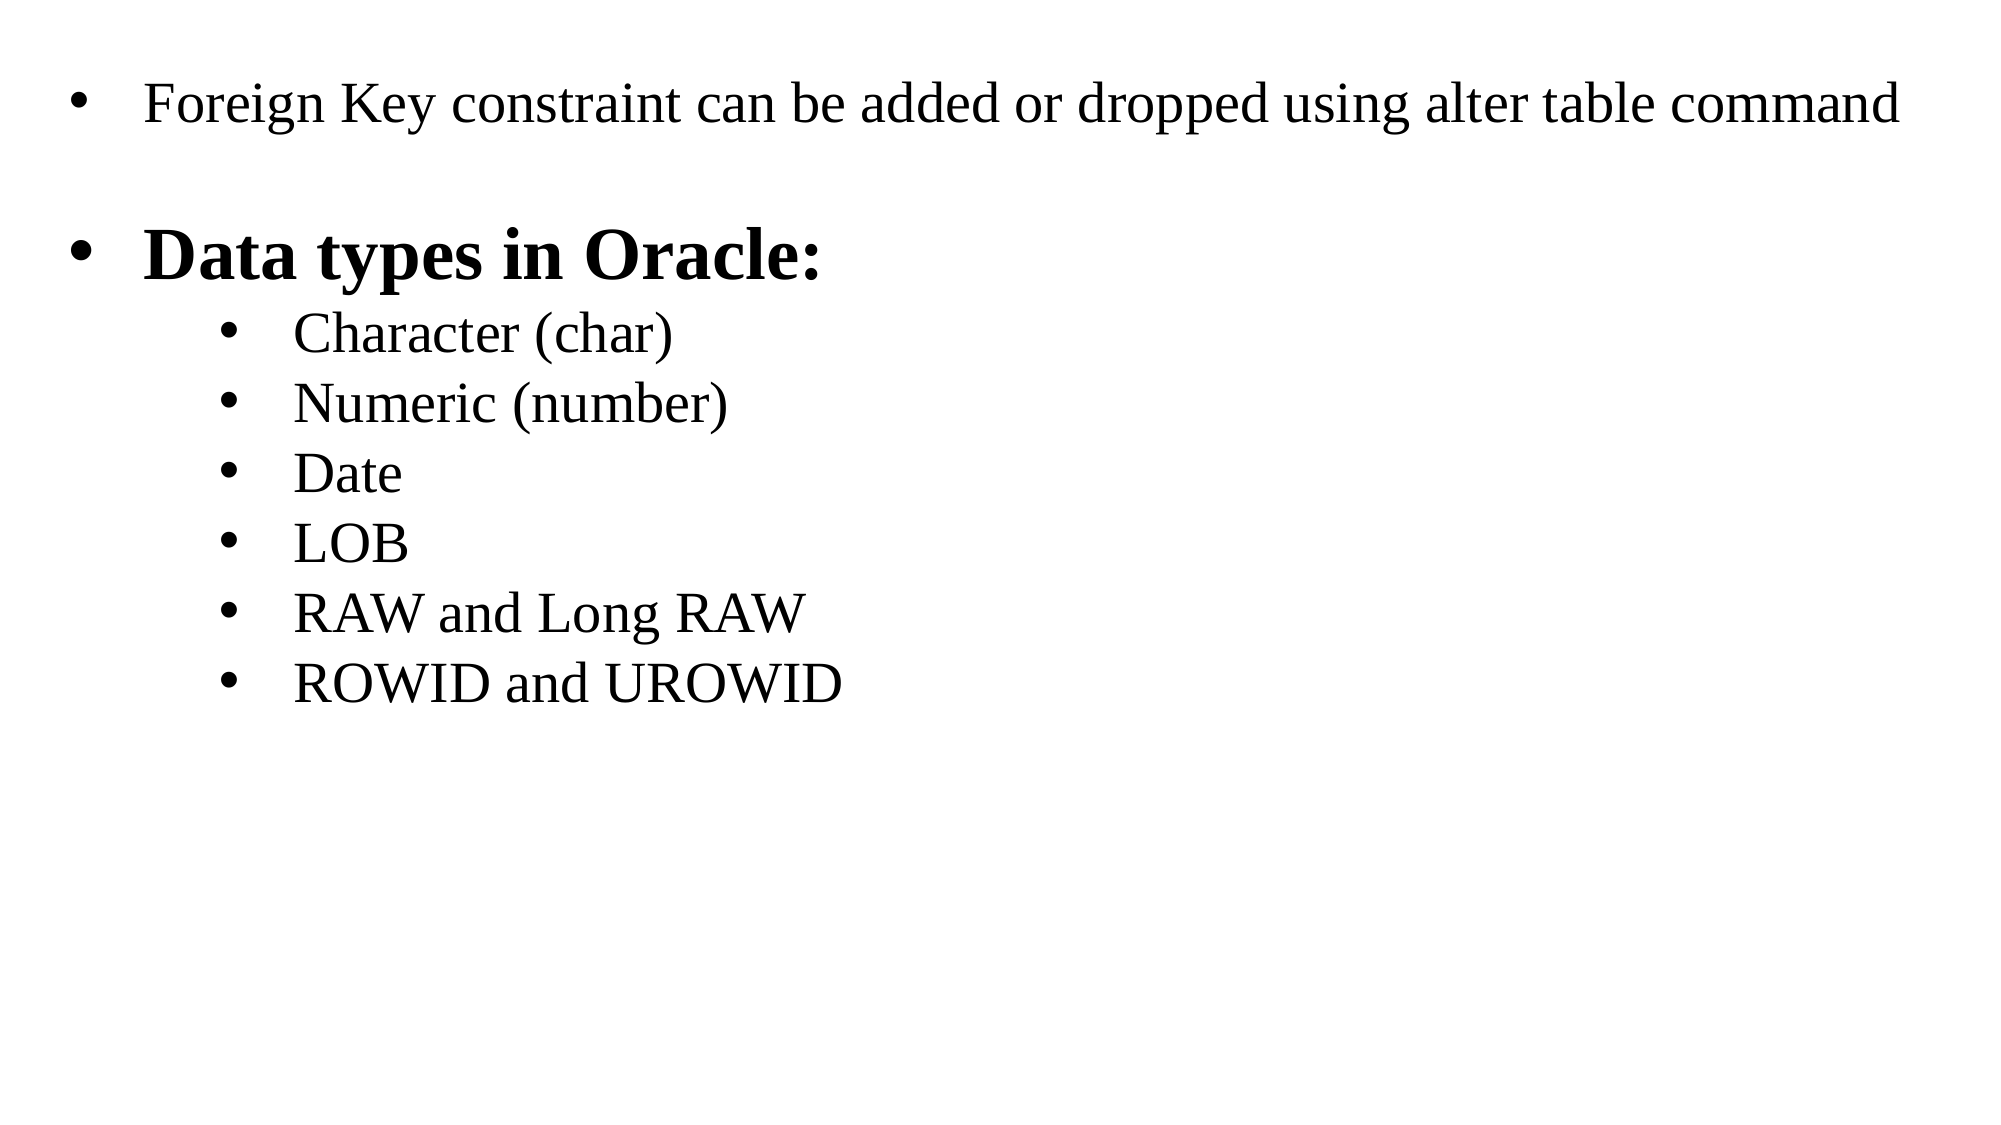

Foreign Key constraint can be added or dropped using alter table command

Data types in Oracle:
Character (char)
Numeric (number)
Date
LOB
RAW and Long RAW
ROWID and UROWID